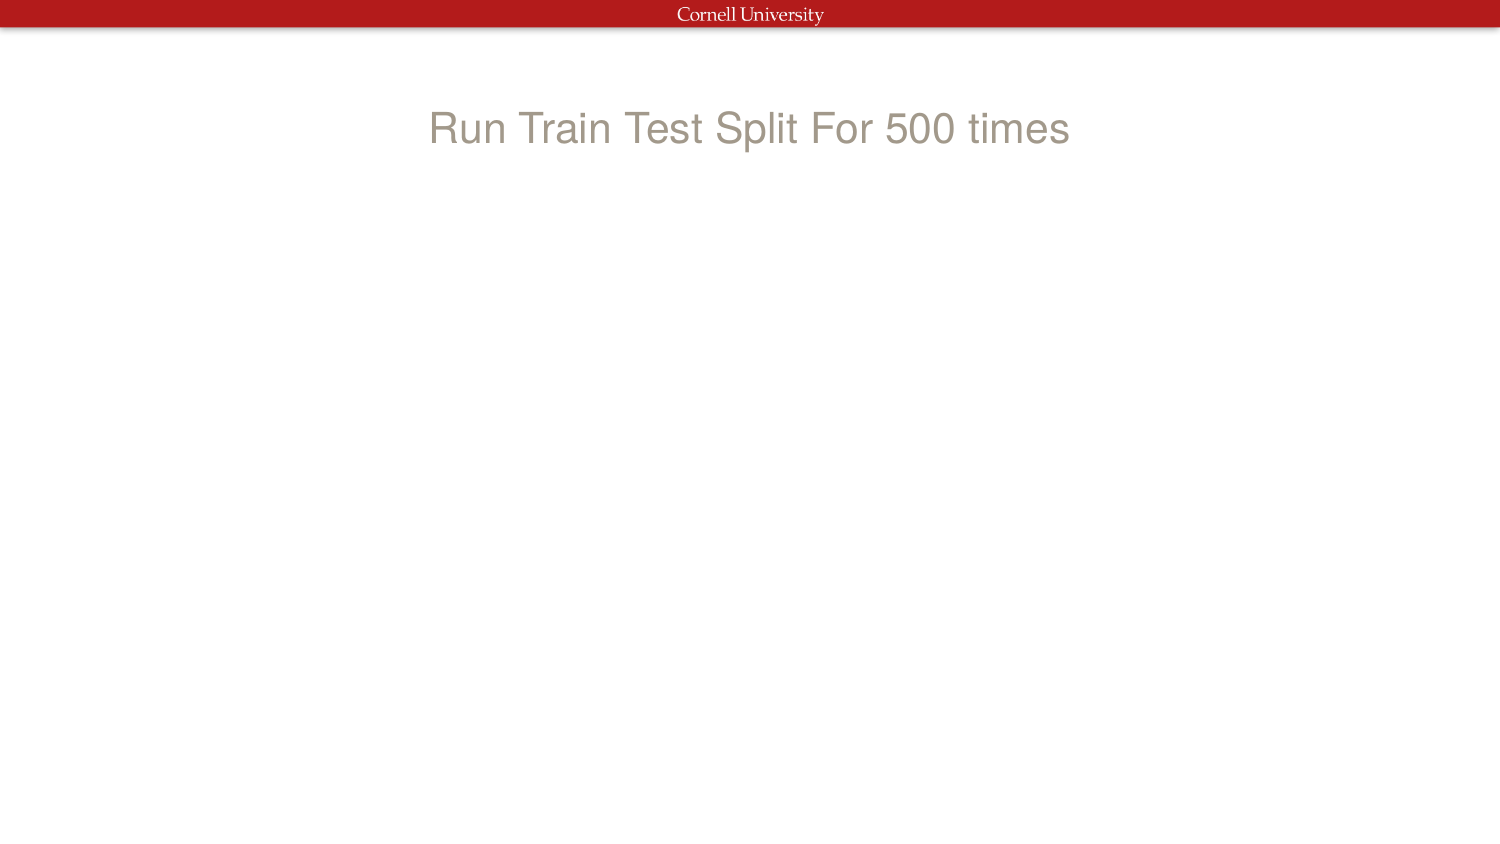

# Run Train Test Split For 500 times